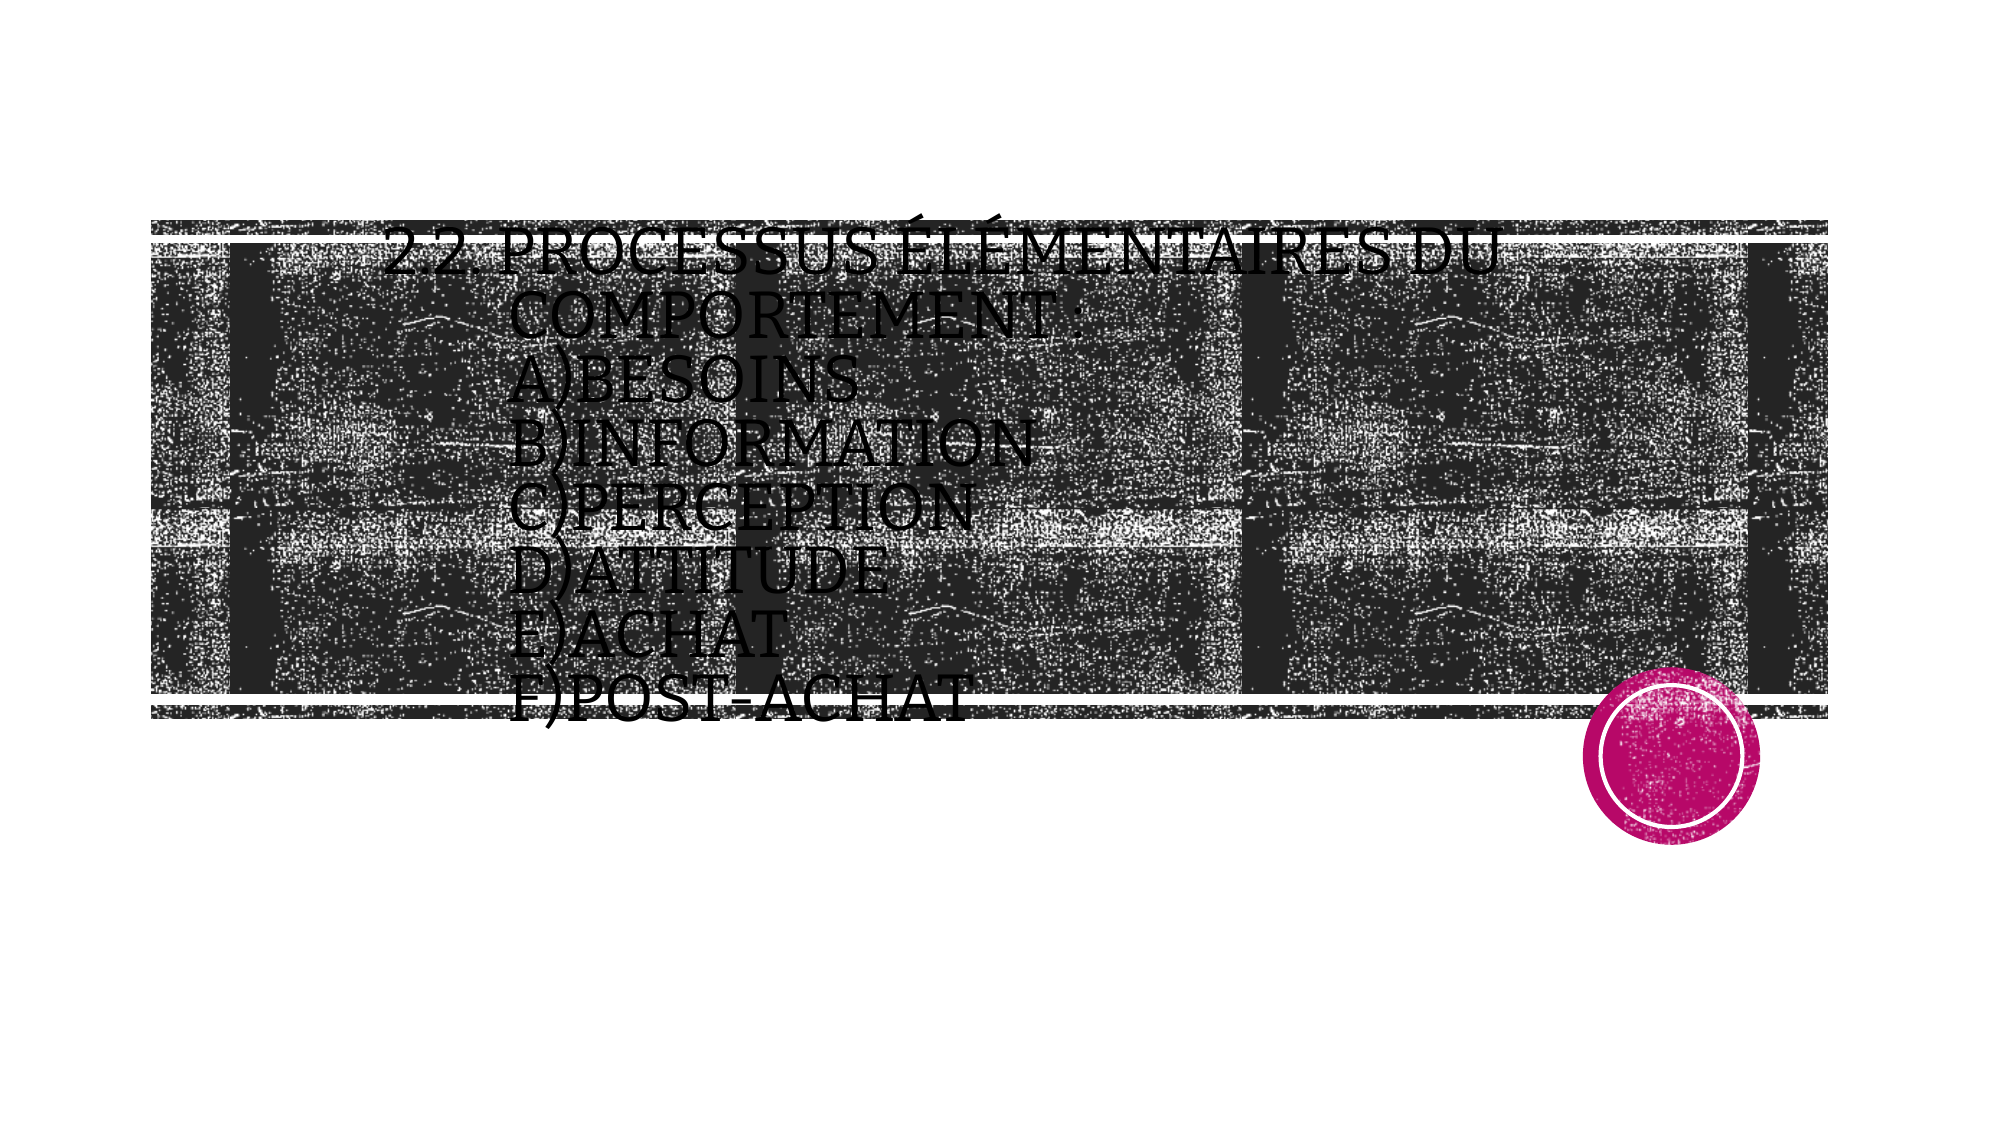

# 2.2. Processus élémentaires du comportement : a)Besoins b)Information c)Perception d)Attitude e)achat f)post-achat